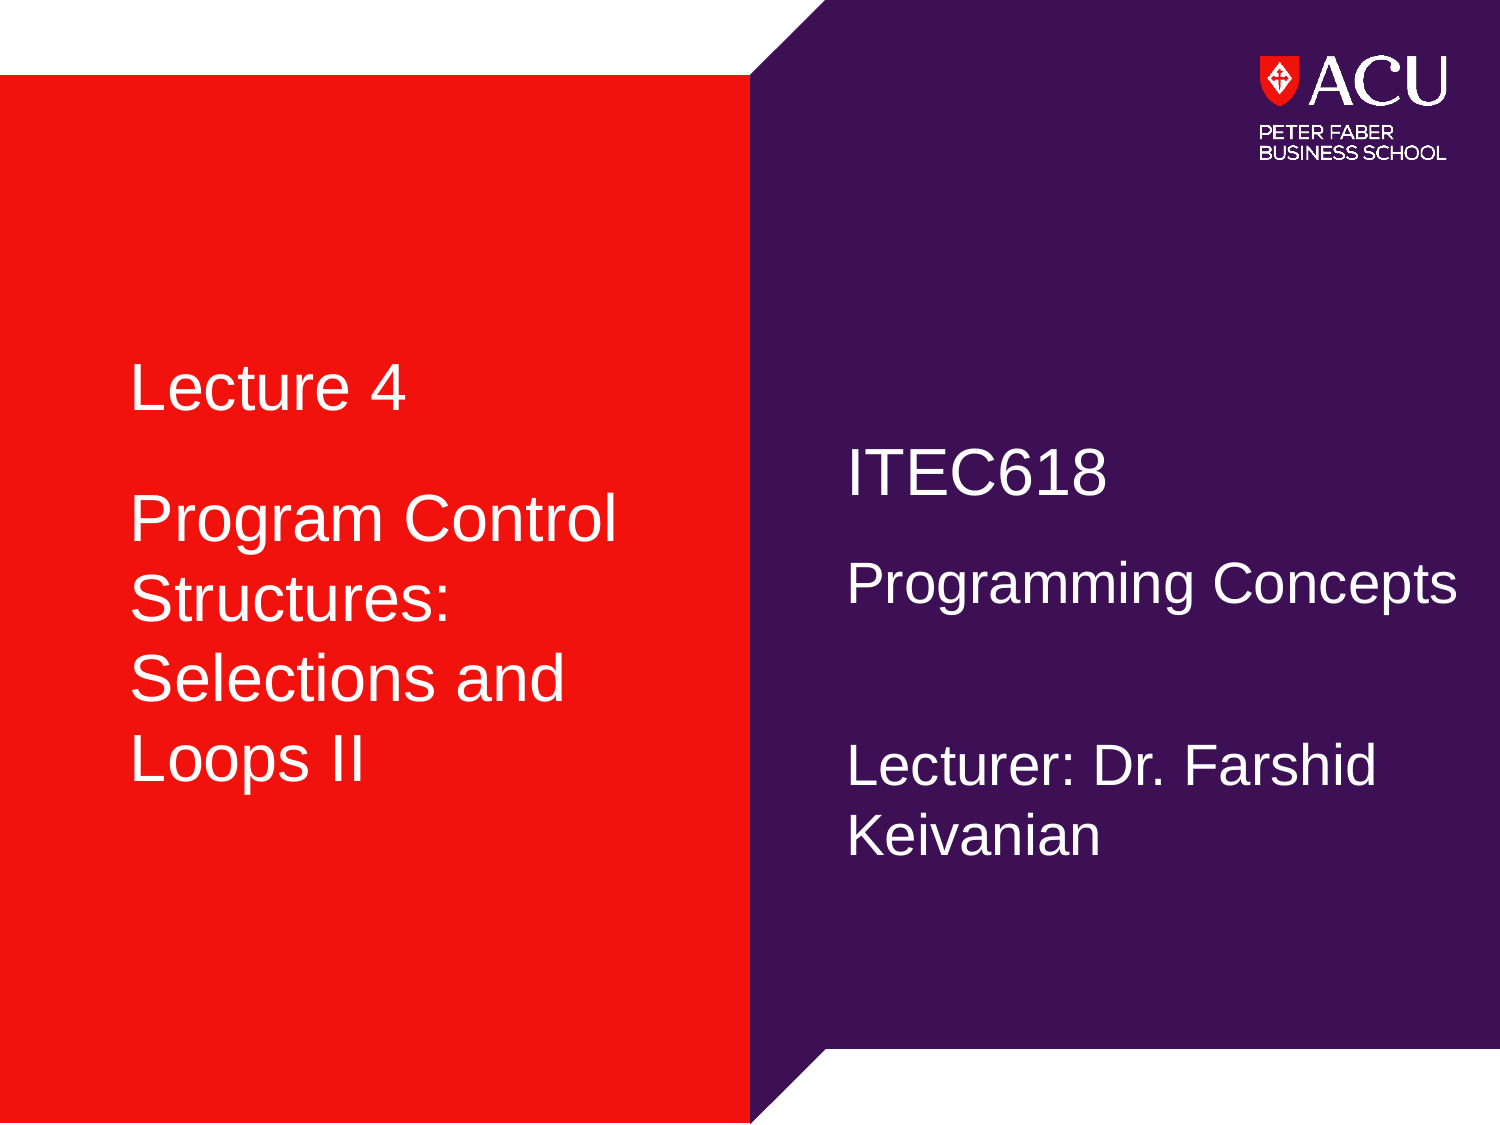

Lecture 4
ITEC618
Program Control Structures: Selections and Loops II
Programming Concepts

Lecturer: Dr. Farshid Keivanian